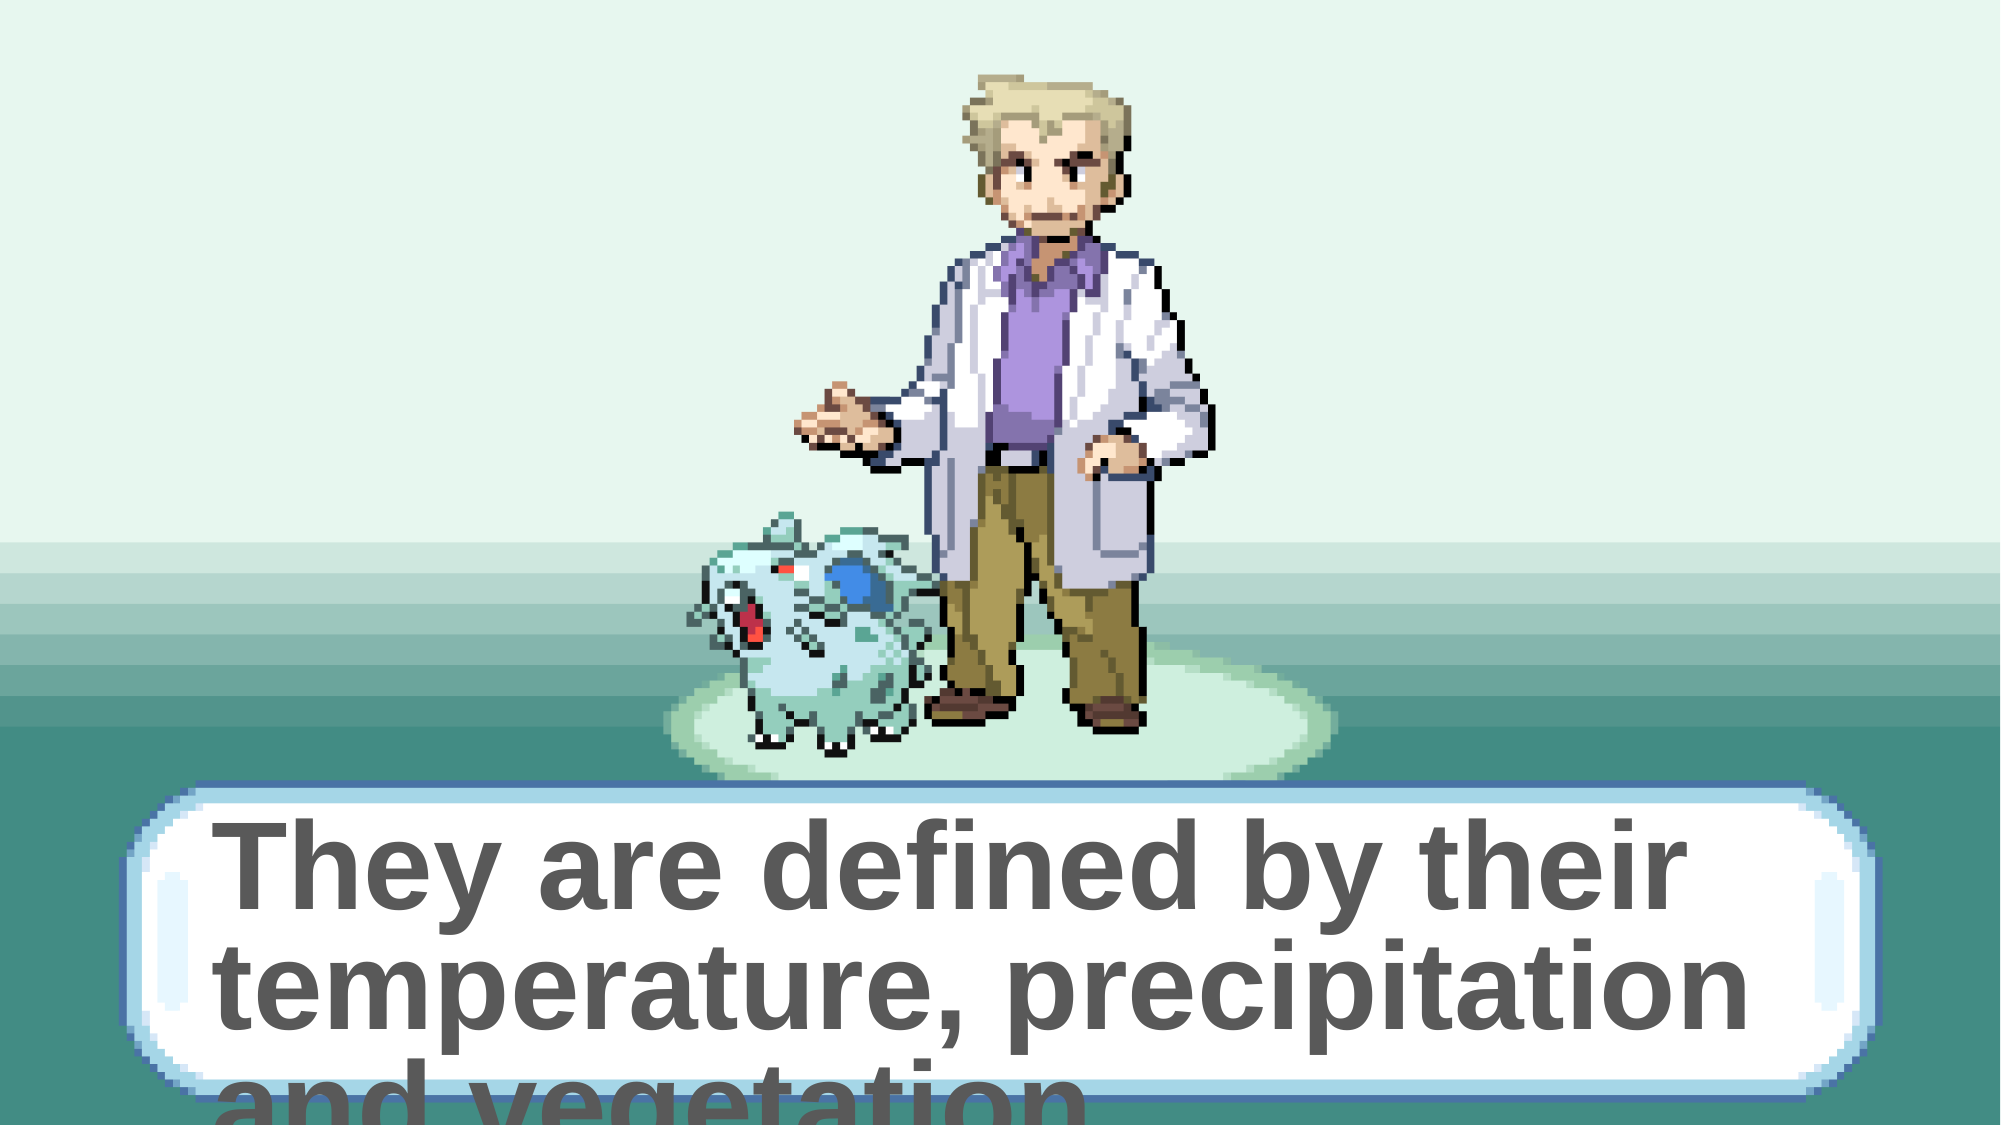

They are defined by their temperature, precipitation and vegetation.